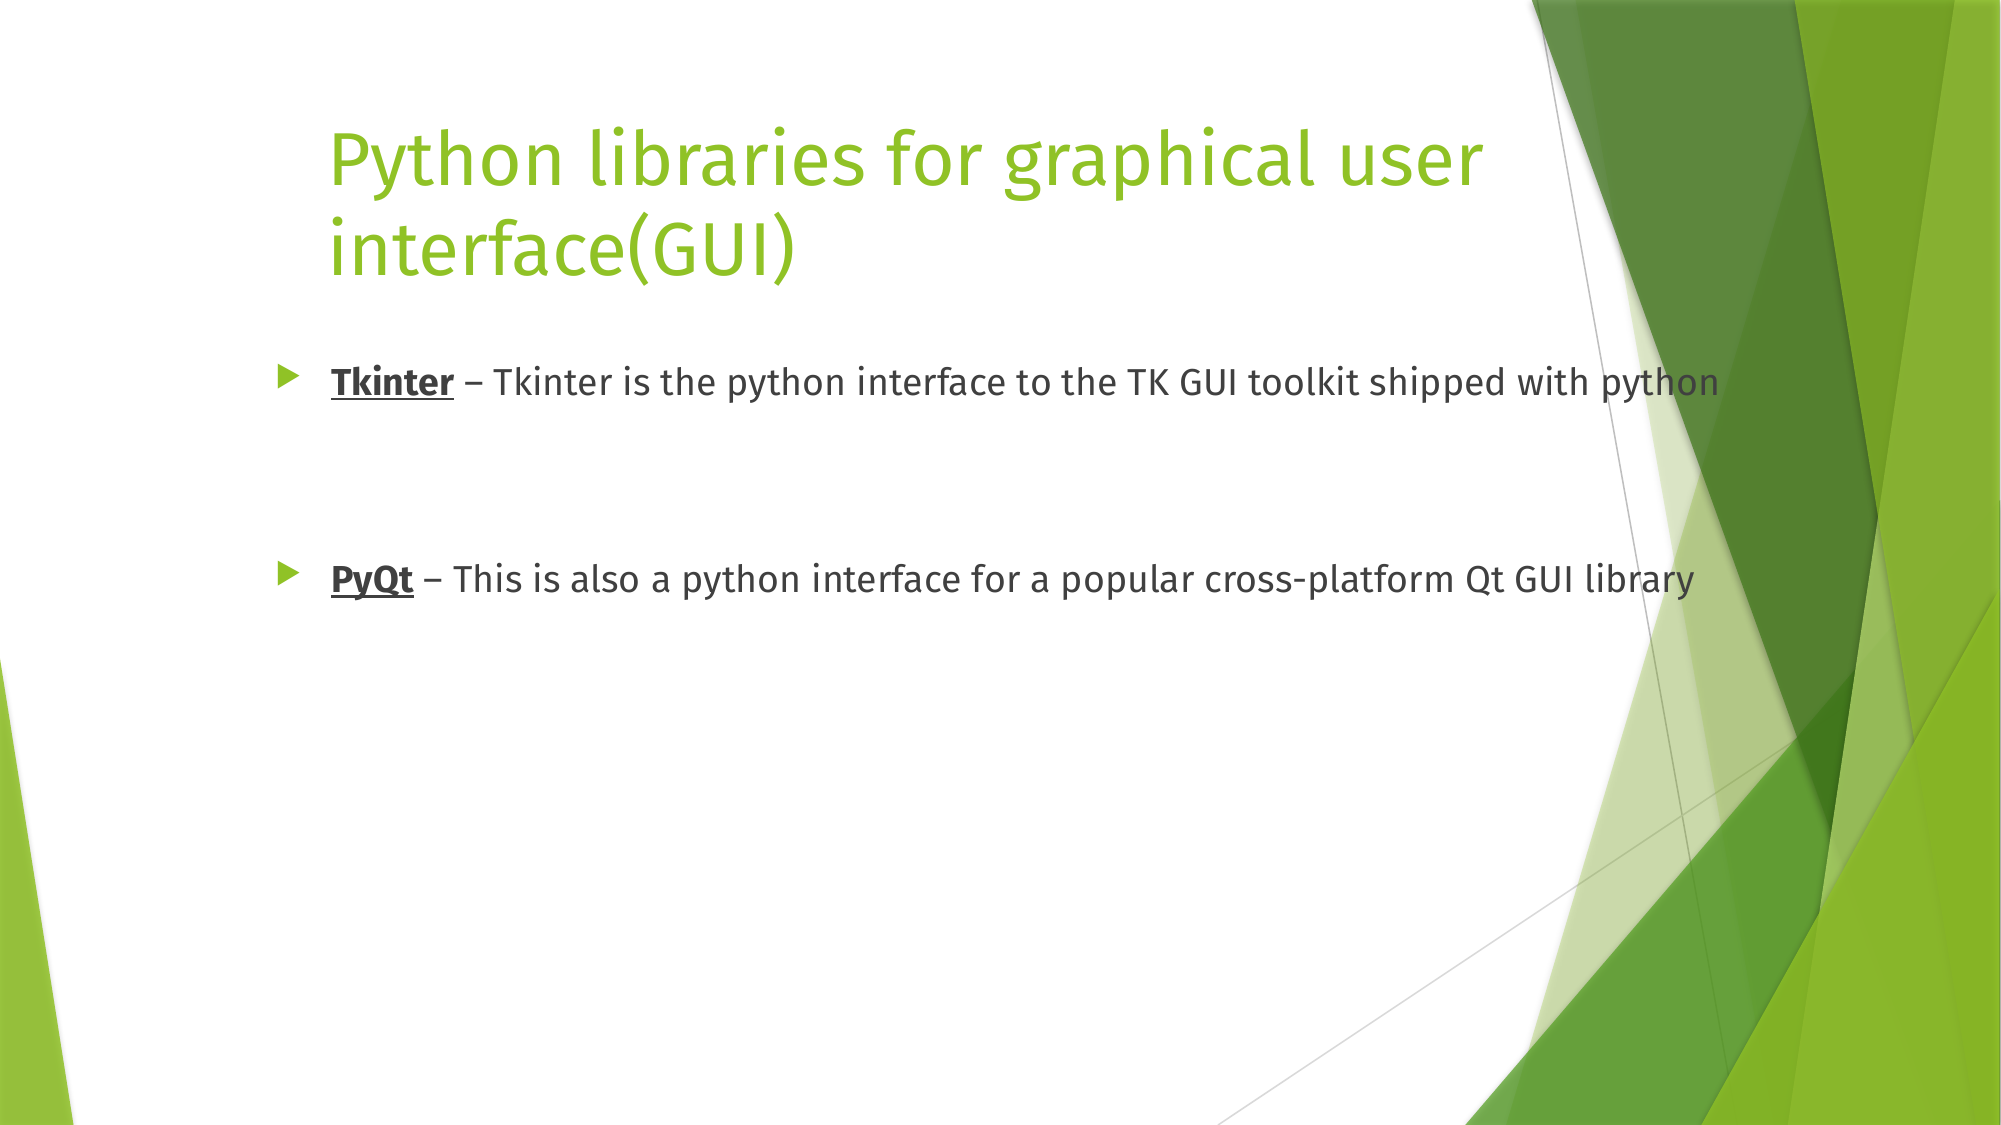

# Python libraries for graphical user interface(GUI)
Tkinter – Tkinter is the python interface to the TK GUI toolkit shipped with python

PyQt – This is also a python interface for a popular cross-platform Qt GUI library